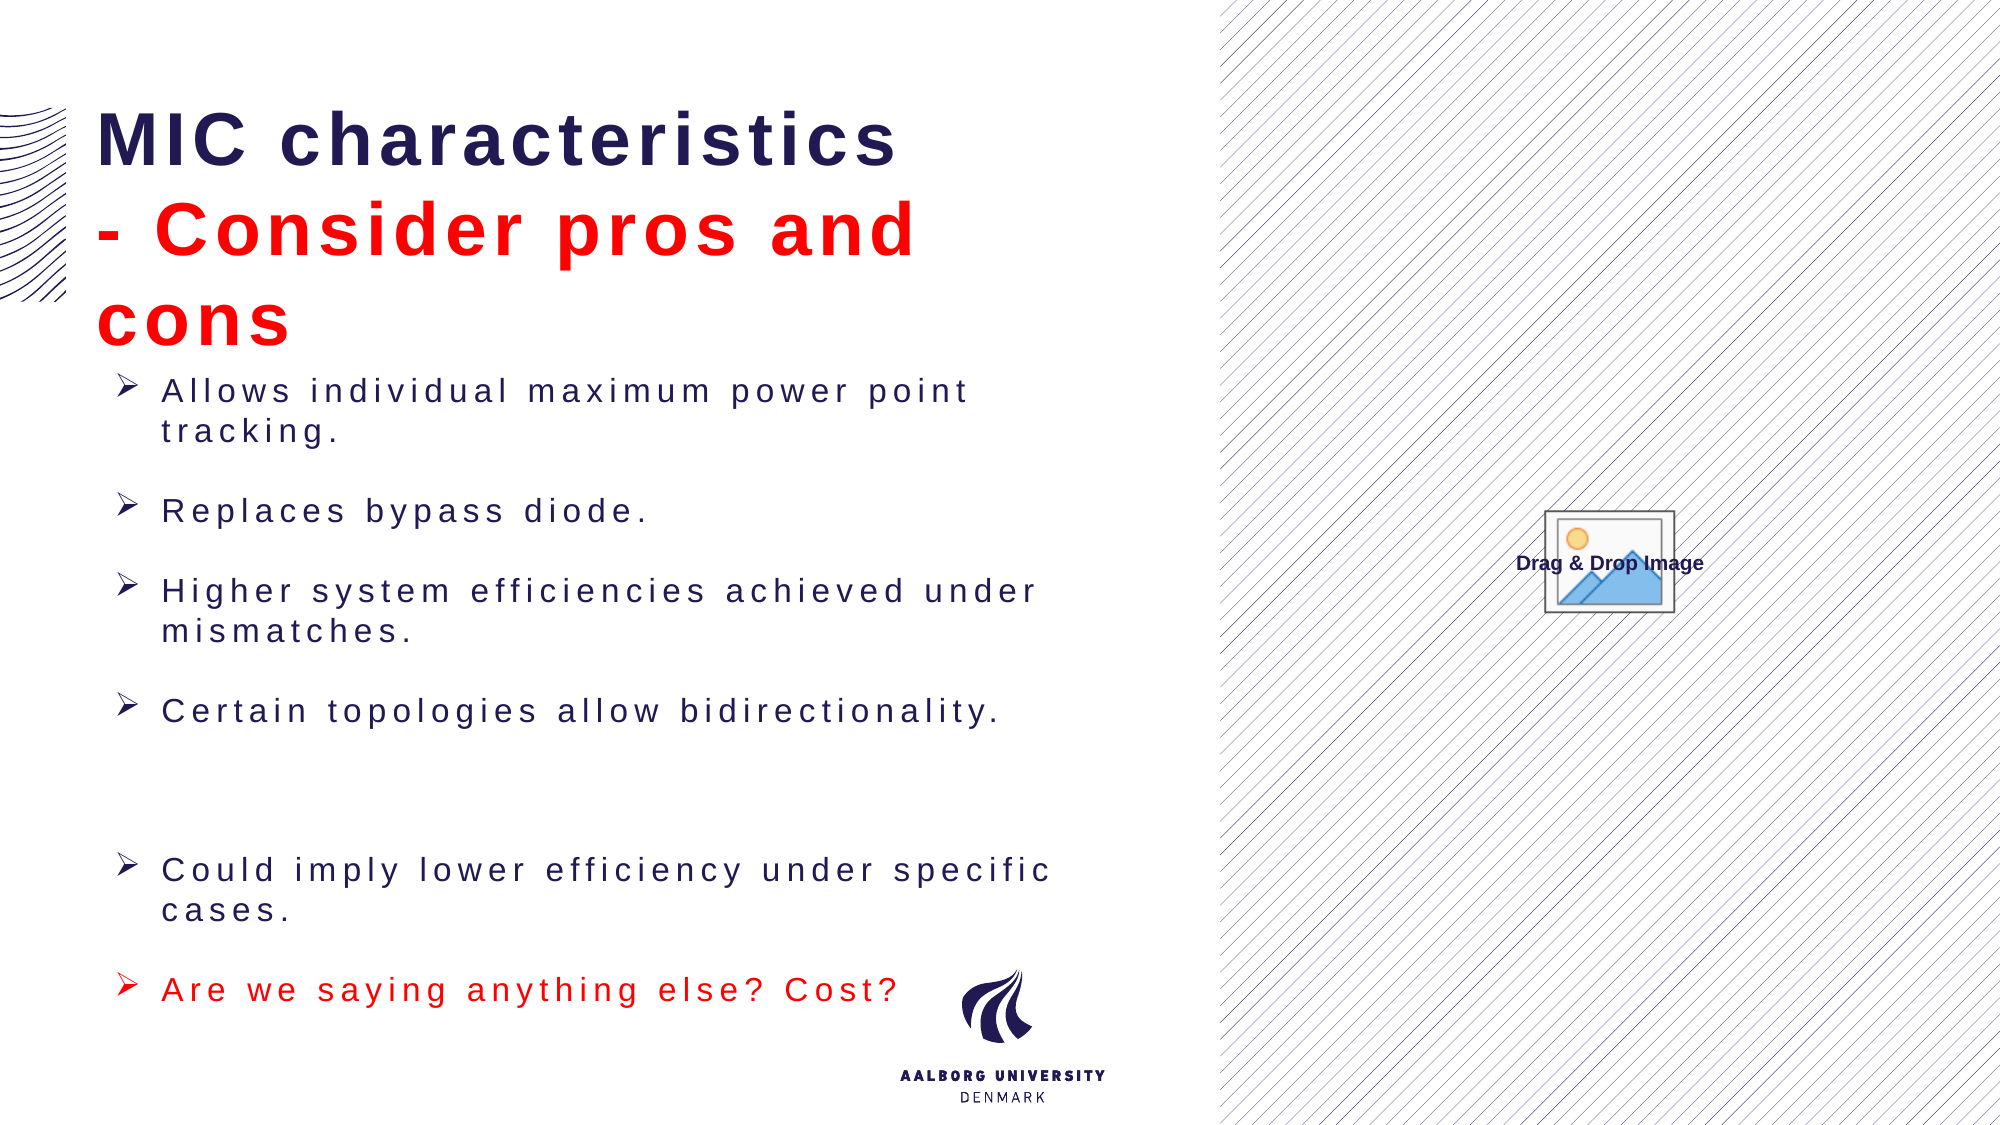

# MIC characteristics - Consider pros and cons
7
Allows individual maximum power point tracking.

Replaces bypass diode.

Higher system efficiencies achieved under mismatches.

Certain topologies allow bidirectionality.

Could imply lower efficiency under specific cases.

Are we saying anything else? Cost?